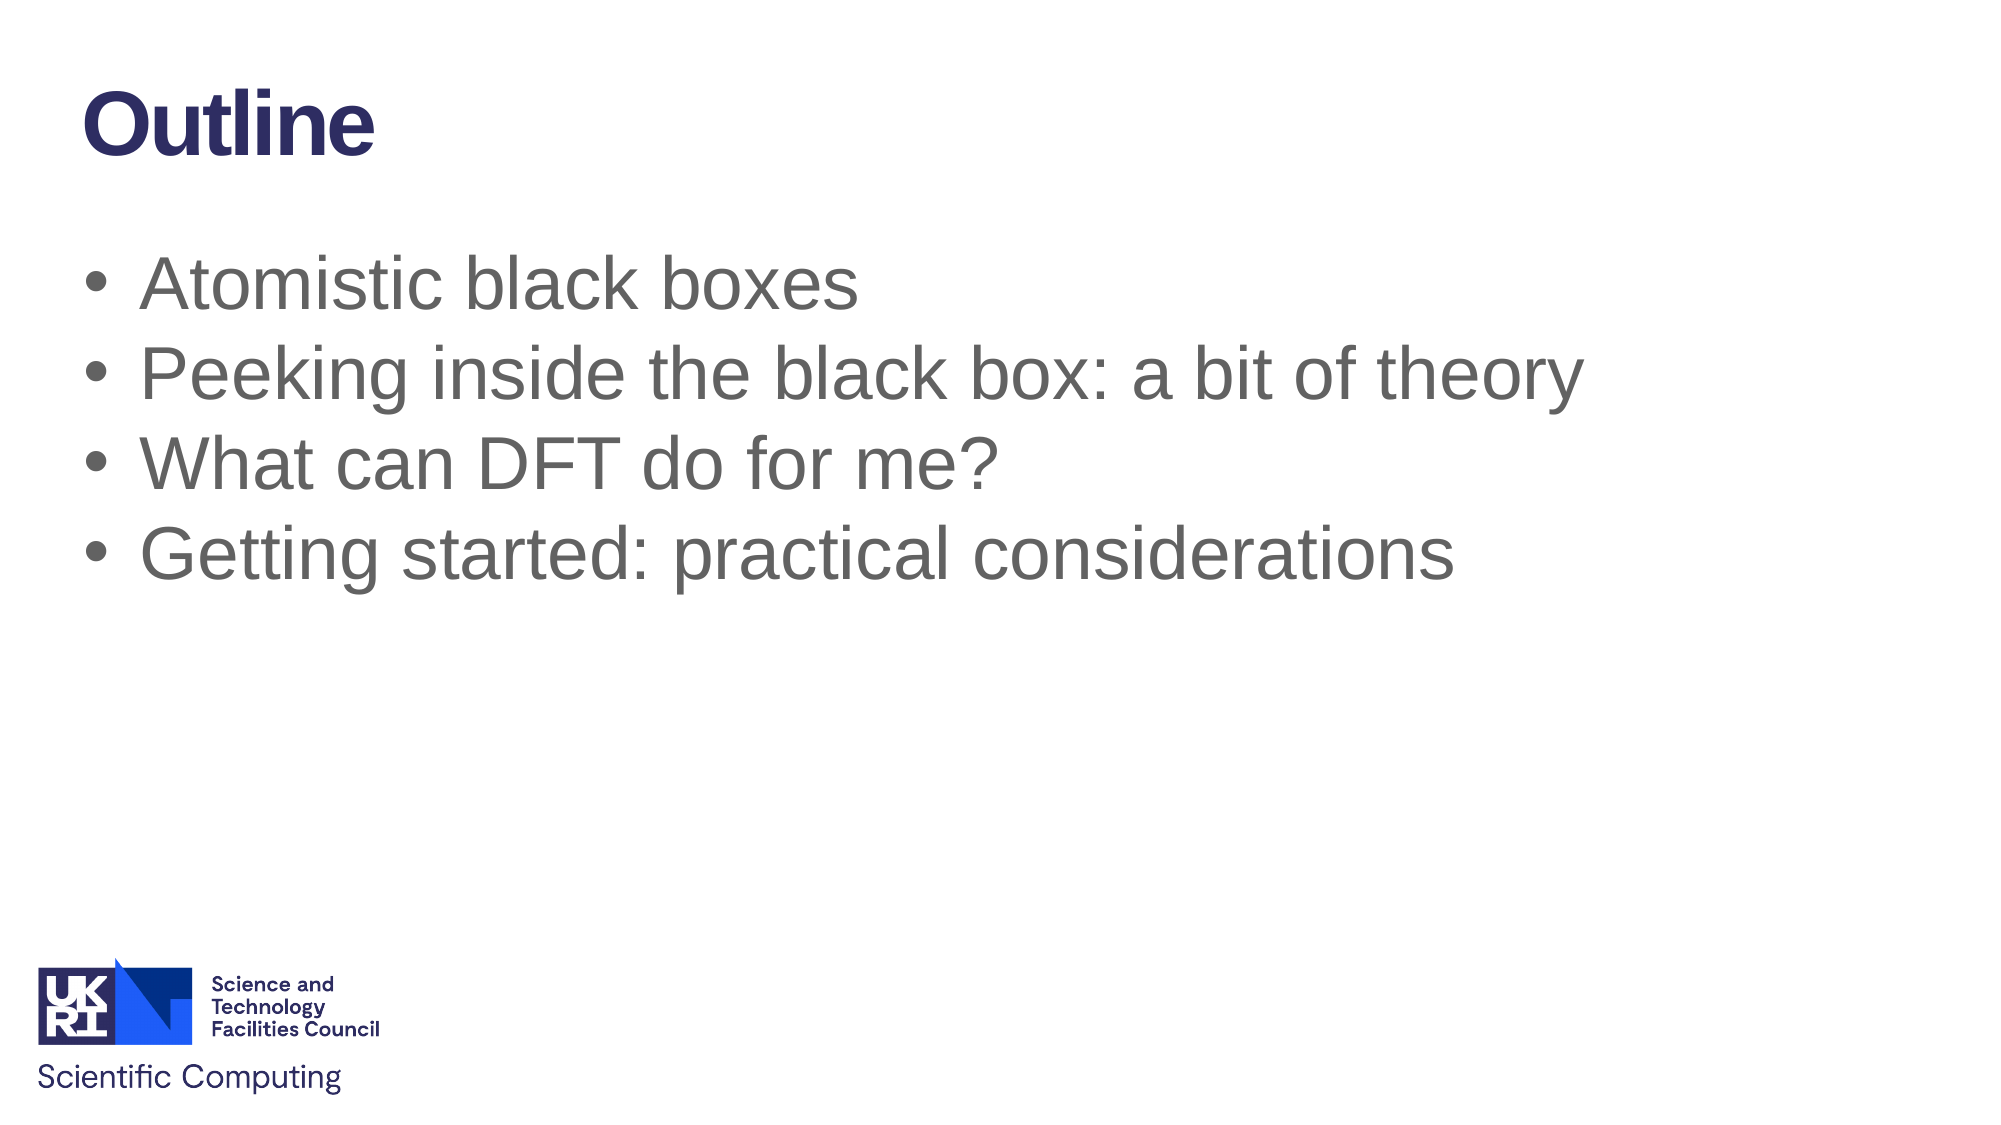

Outline
Atomistic black boxes
Peeking inside the black box: a bit of theory
What can DFT do for me?
Getting started: practical considerations